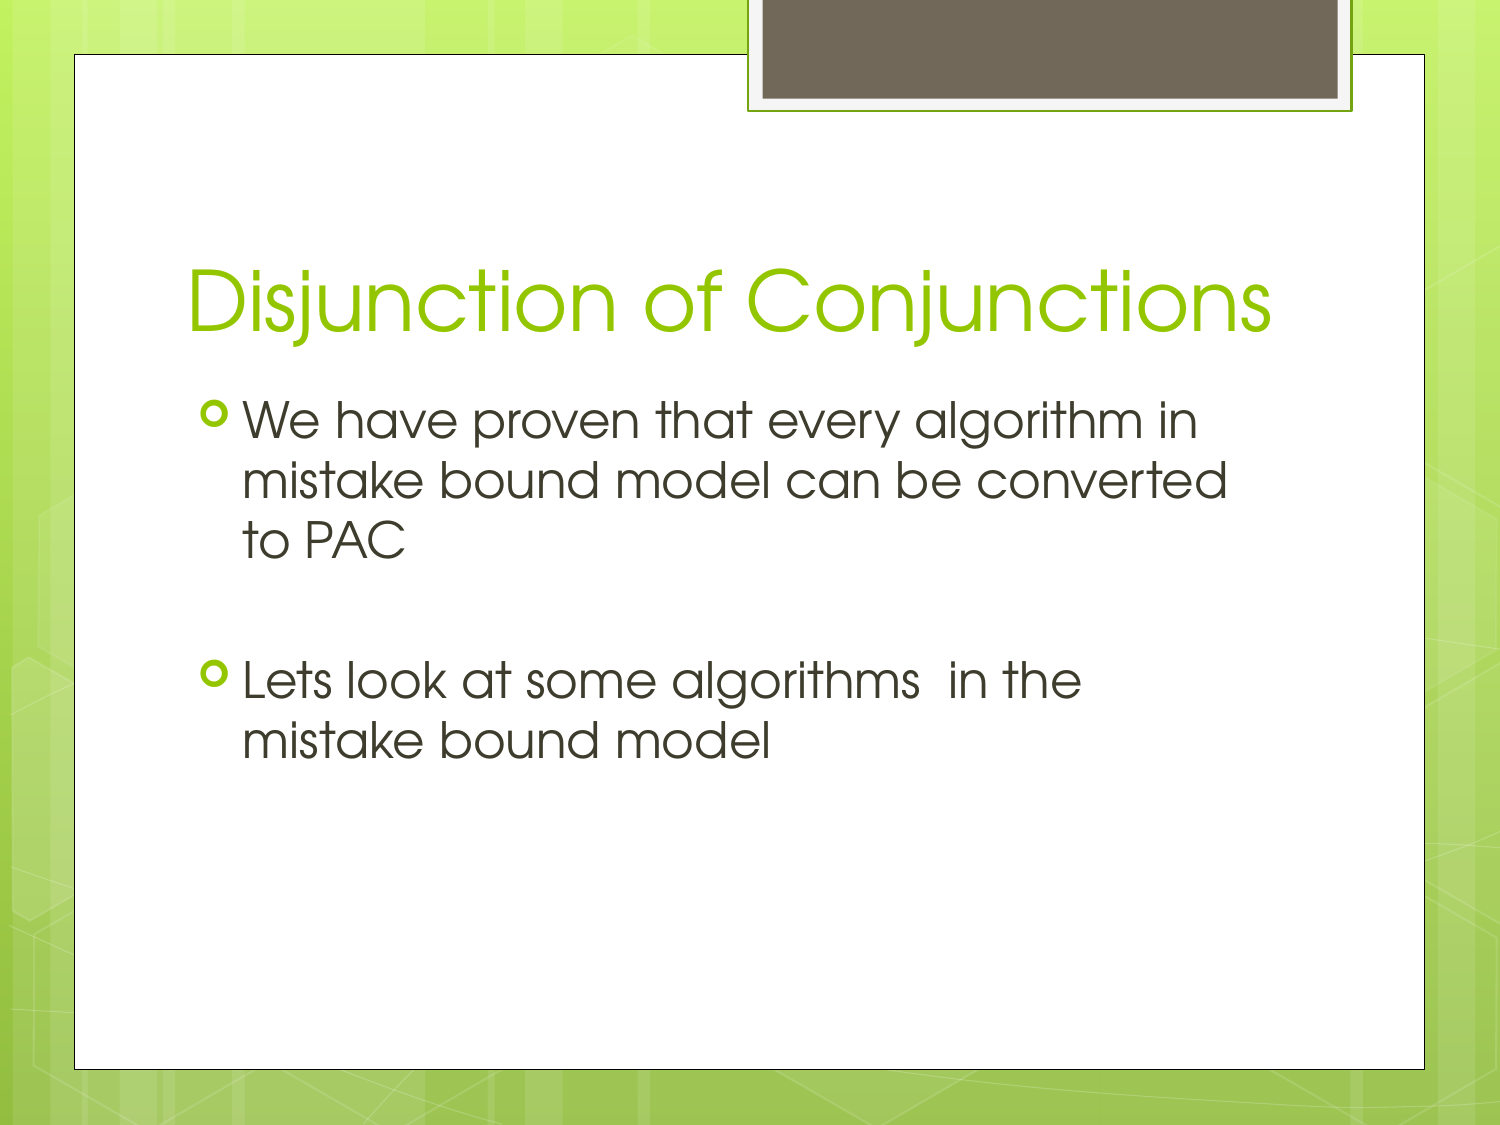

# Disjunction of Conjunctions
We have proven that every algorithm in mistake bound model can be converted to PAC

Lets look at some algorithms  in the mistake bound model